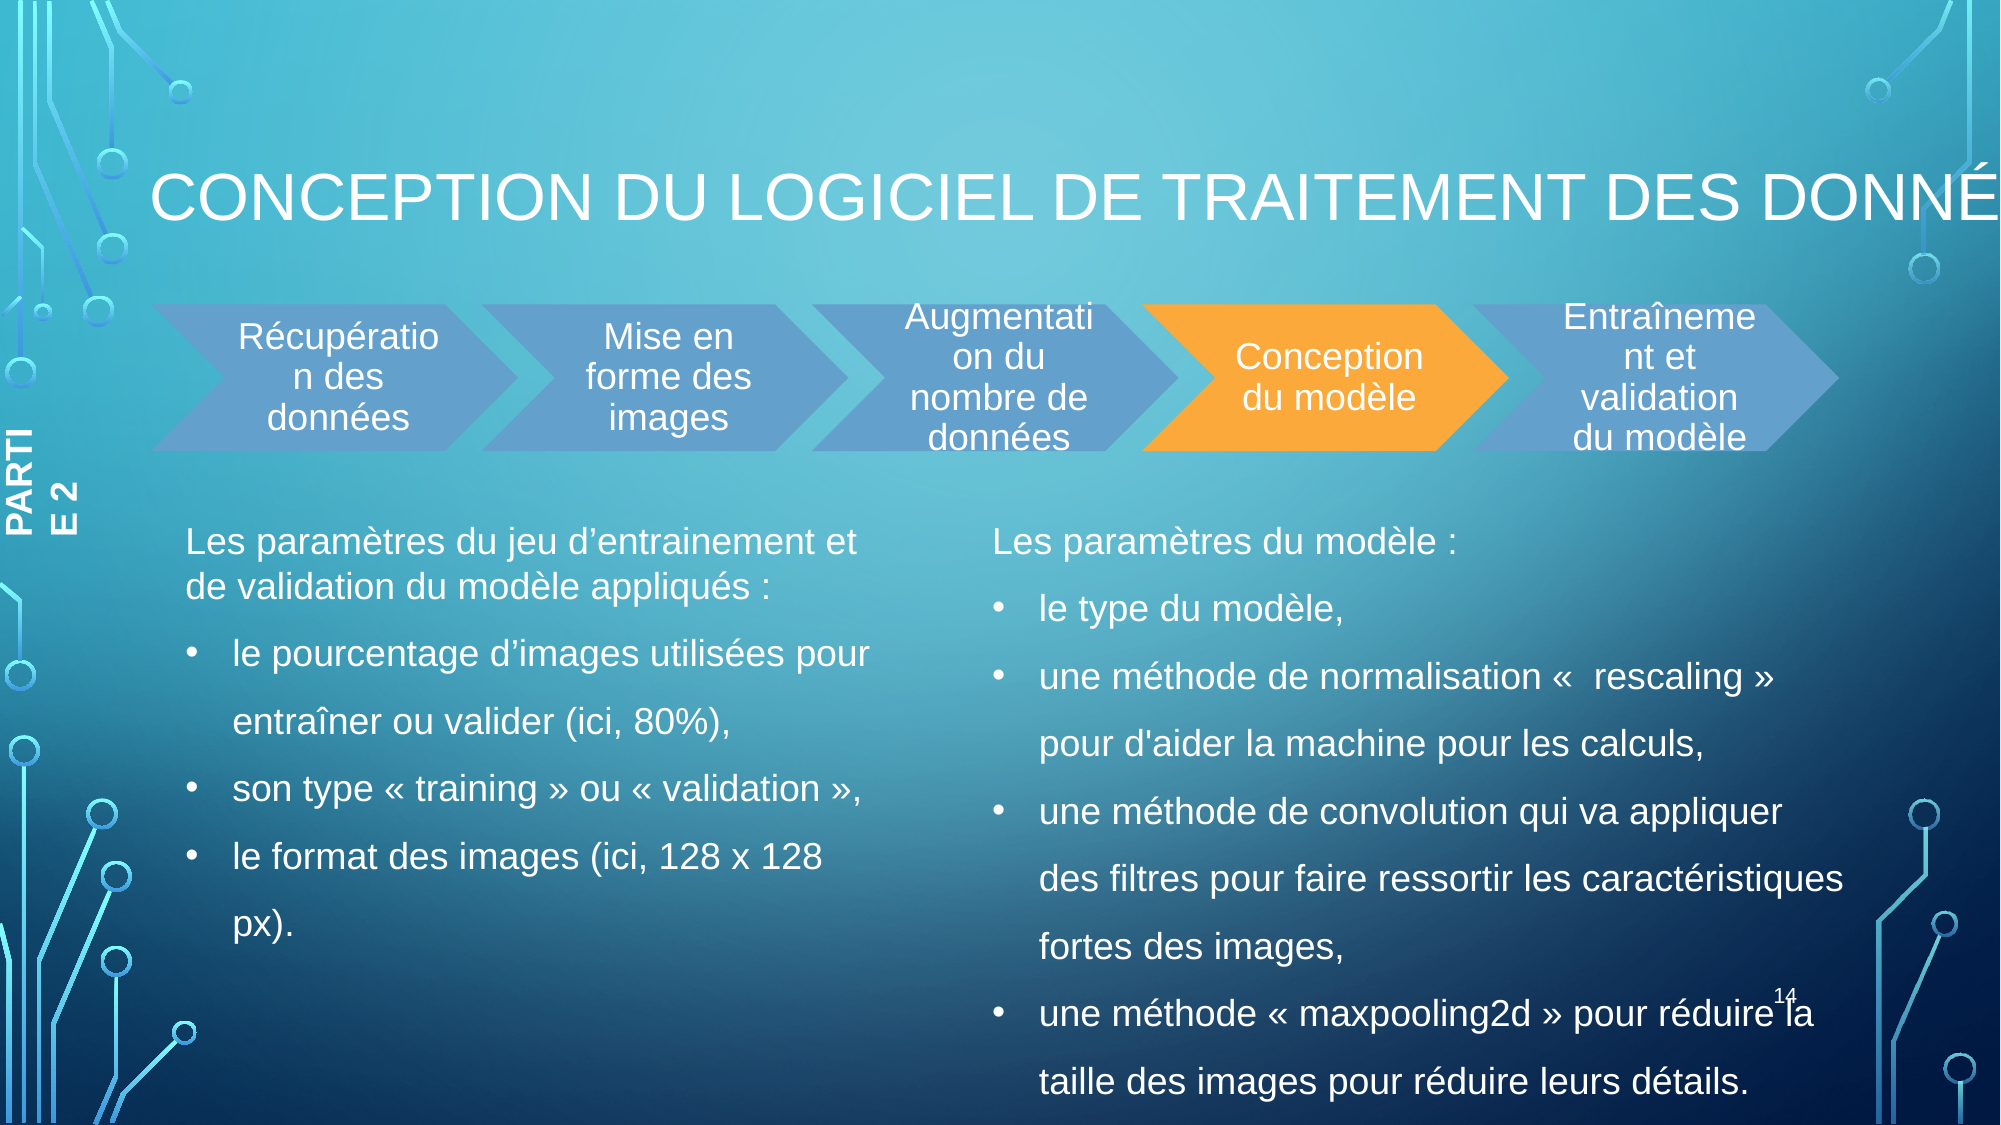

Récupération des données
Mise en forme des images
Augmentation du nombre de données
Conception du modèle
Entraînement et validation du modèle
# Conception du logiciel de traitement des données
PARTIE 2
Les paramètres du jeu d’entrainement et de validation du modèle appliqués :
le pourcentage d’images utilisées pour entraîner ou valider (ici, 80%),
son type « training » ou « validation »,
le format des images (ici, 128 x 128 px).
Les paramètres du modèle :
le type du modèle,
une méthode de normalisation «  rescaling » pour d'aider la machine pour les calculs,
une méthode de convolution qui va appliquer des filtres pour faire ressortir les caractéristiques fortes des images,
une méthode « maxpooling2d » pour réduire la taille des images pour réduire leurs détails.
14